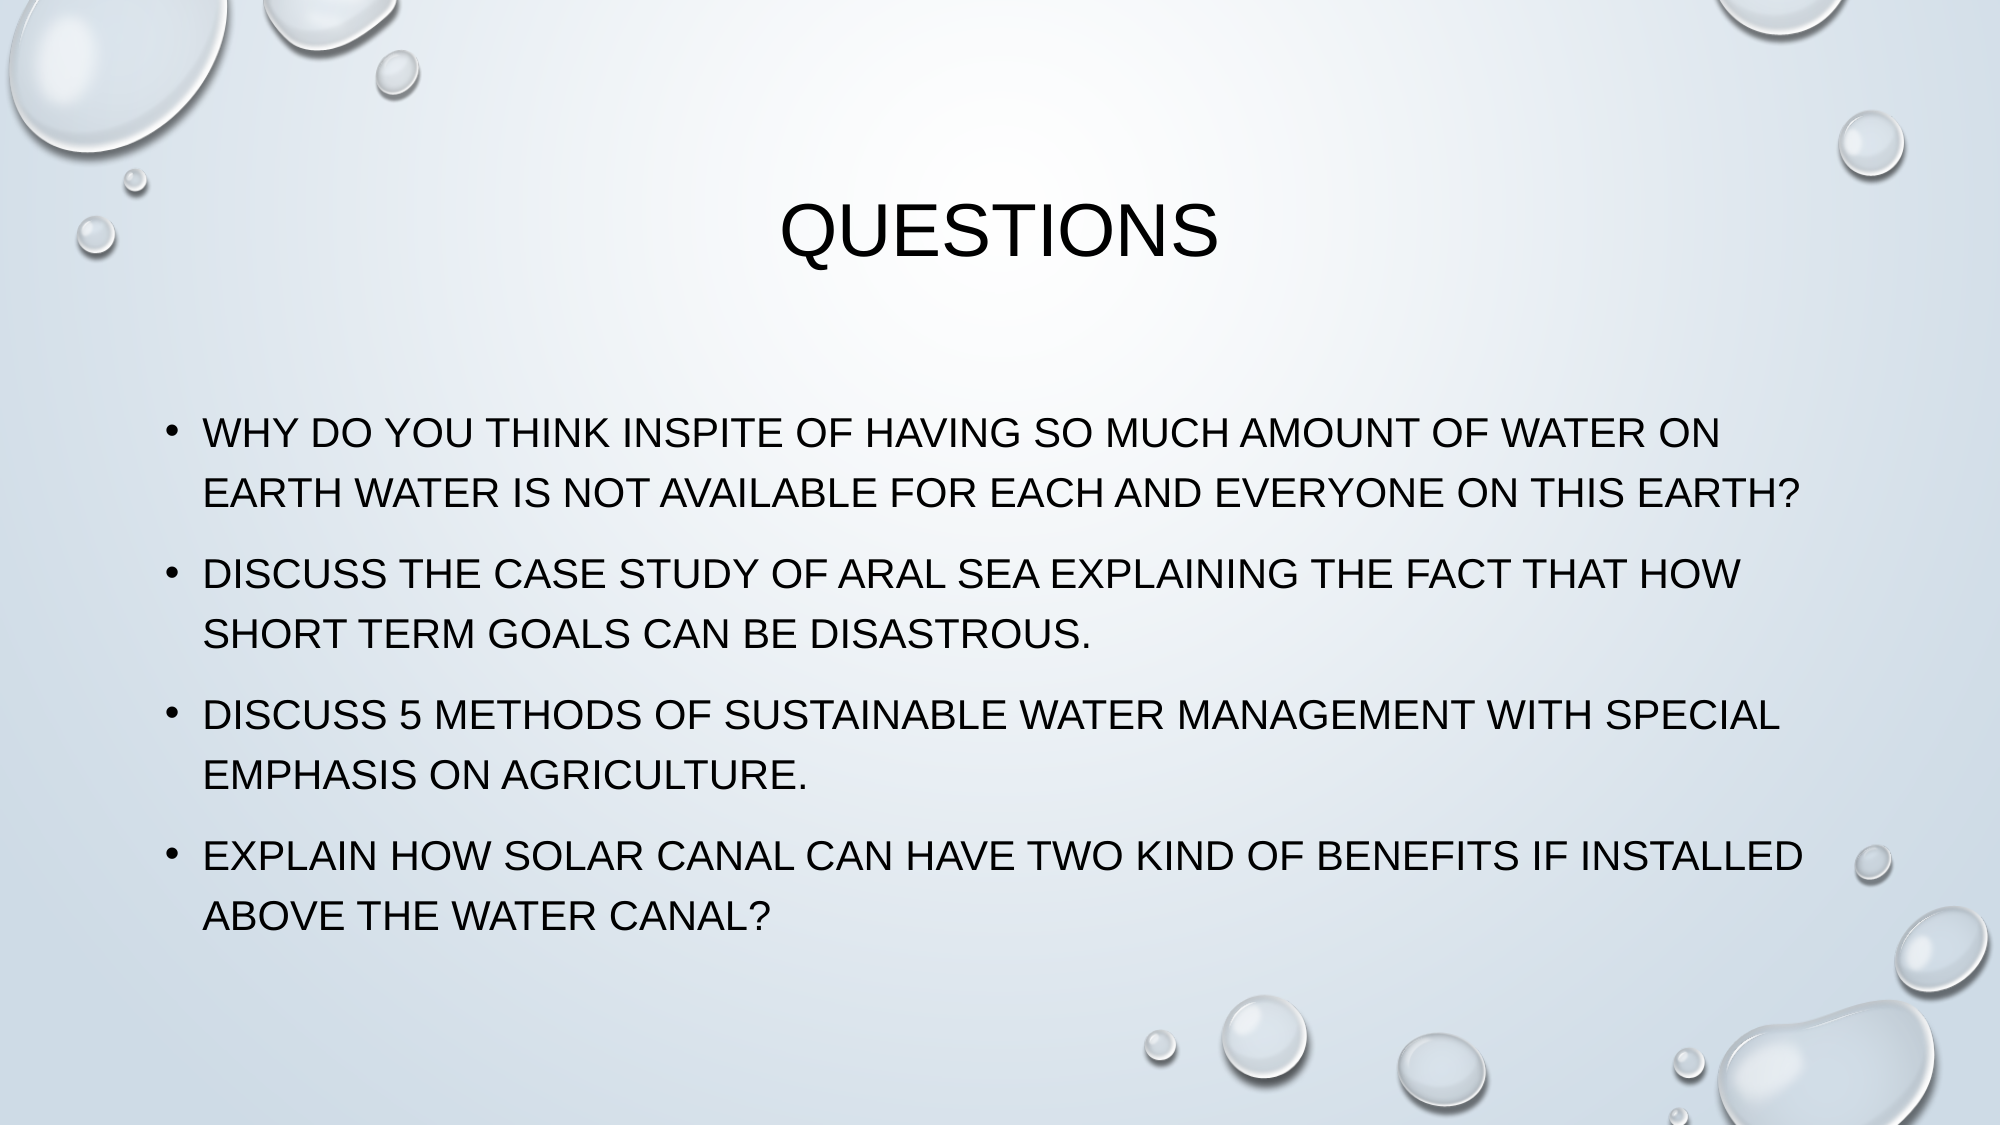

# Questions
WHY DO YOU THINK INSPITE OF HAVING SO MUCH AMOUNT OF WATER ON EARTH WATER IS NOT AVAILABLE FOR EACH AND EVERYONE ON THIS EARTH?
Discuss the case study of aral sea explaining the fact that how short term goals can be disastrous.
Discuss 5 methods of sustainable water management with special emphasis on agriculture.
Explain how solar canal can have two kind of benefits if installed above the water canal?